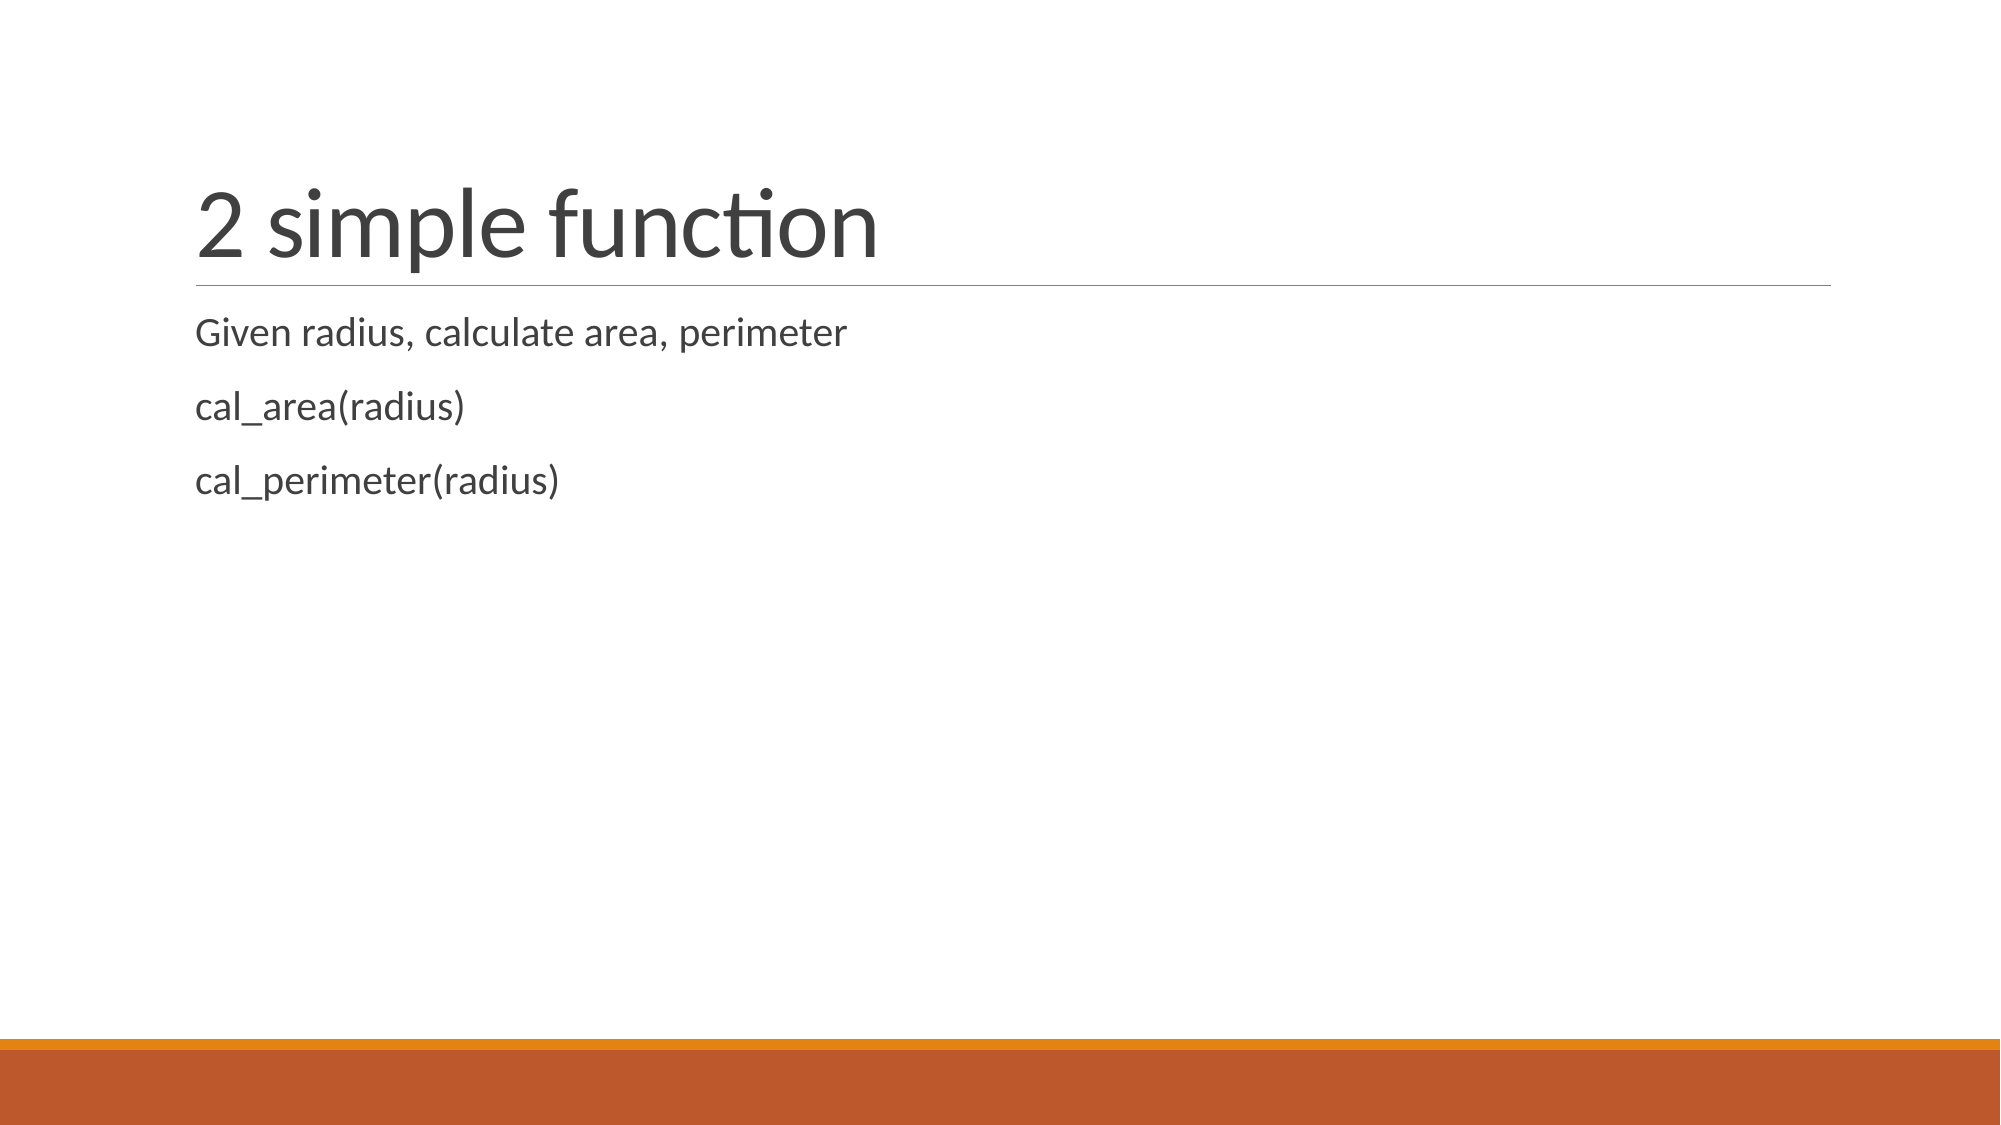

# 2 simple function
Given radius, calculate area, perimeter
cal_area(radius)
cal_perimeter(radius)